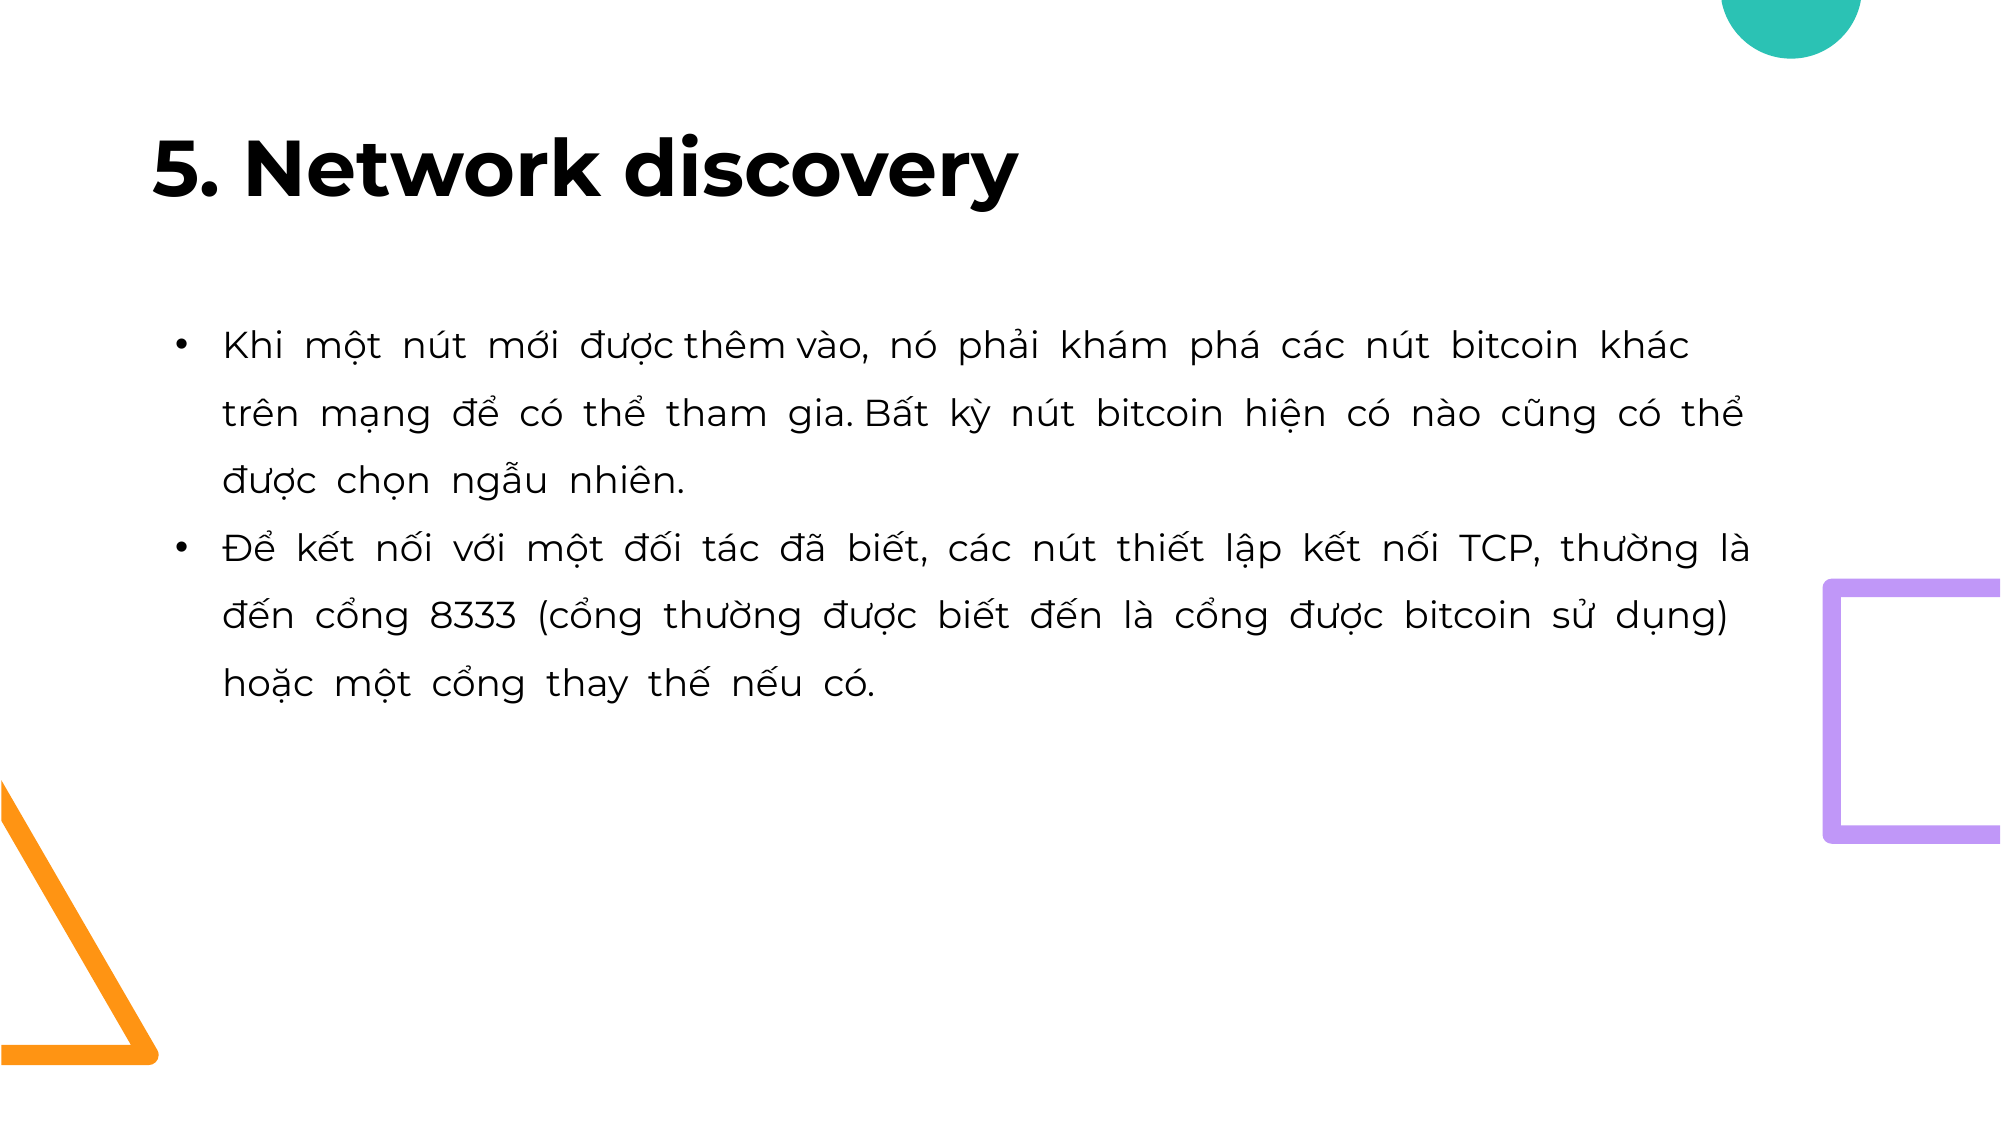

# 5. Network discovery
Khi  một  nút  mới  được thêm vào,  nó  phải  khám  phá  các  nút  bitcoin  khác  trên  mạng  để  có  thể  tham  gia. Bất  kỳ  nút  bitcoin  hiện  có  nào  cũng  có  thể  được  chọn  ngẫu  nhiên.
Để  kết  nối  với  một  đối  tác  đã  biết,  các  nút  thiết  lập  kết  nối  TCP,  thường  là  đến  cổng  8333  (cổng  thường  được  biết  đến  là  cổng  được  bitcoin  sử  dụng)  hoặc  một  cổng  thay  thế  nếu  có.